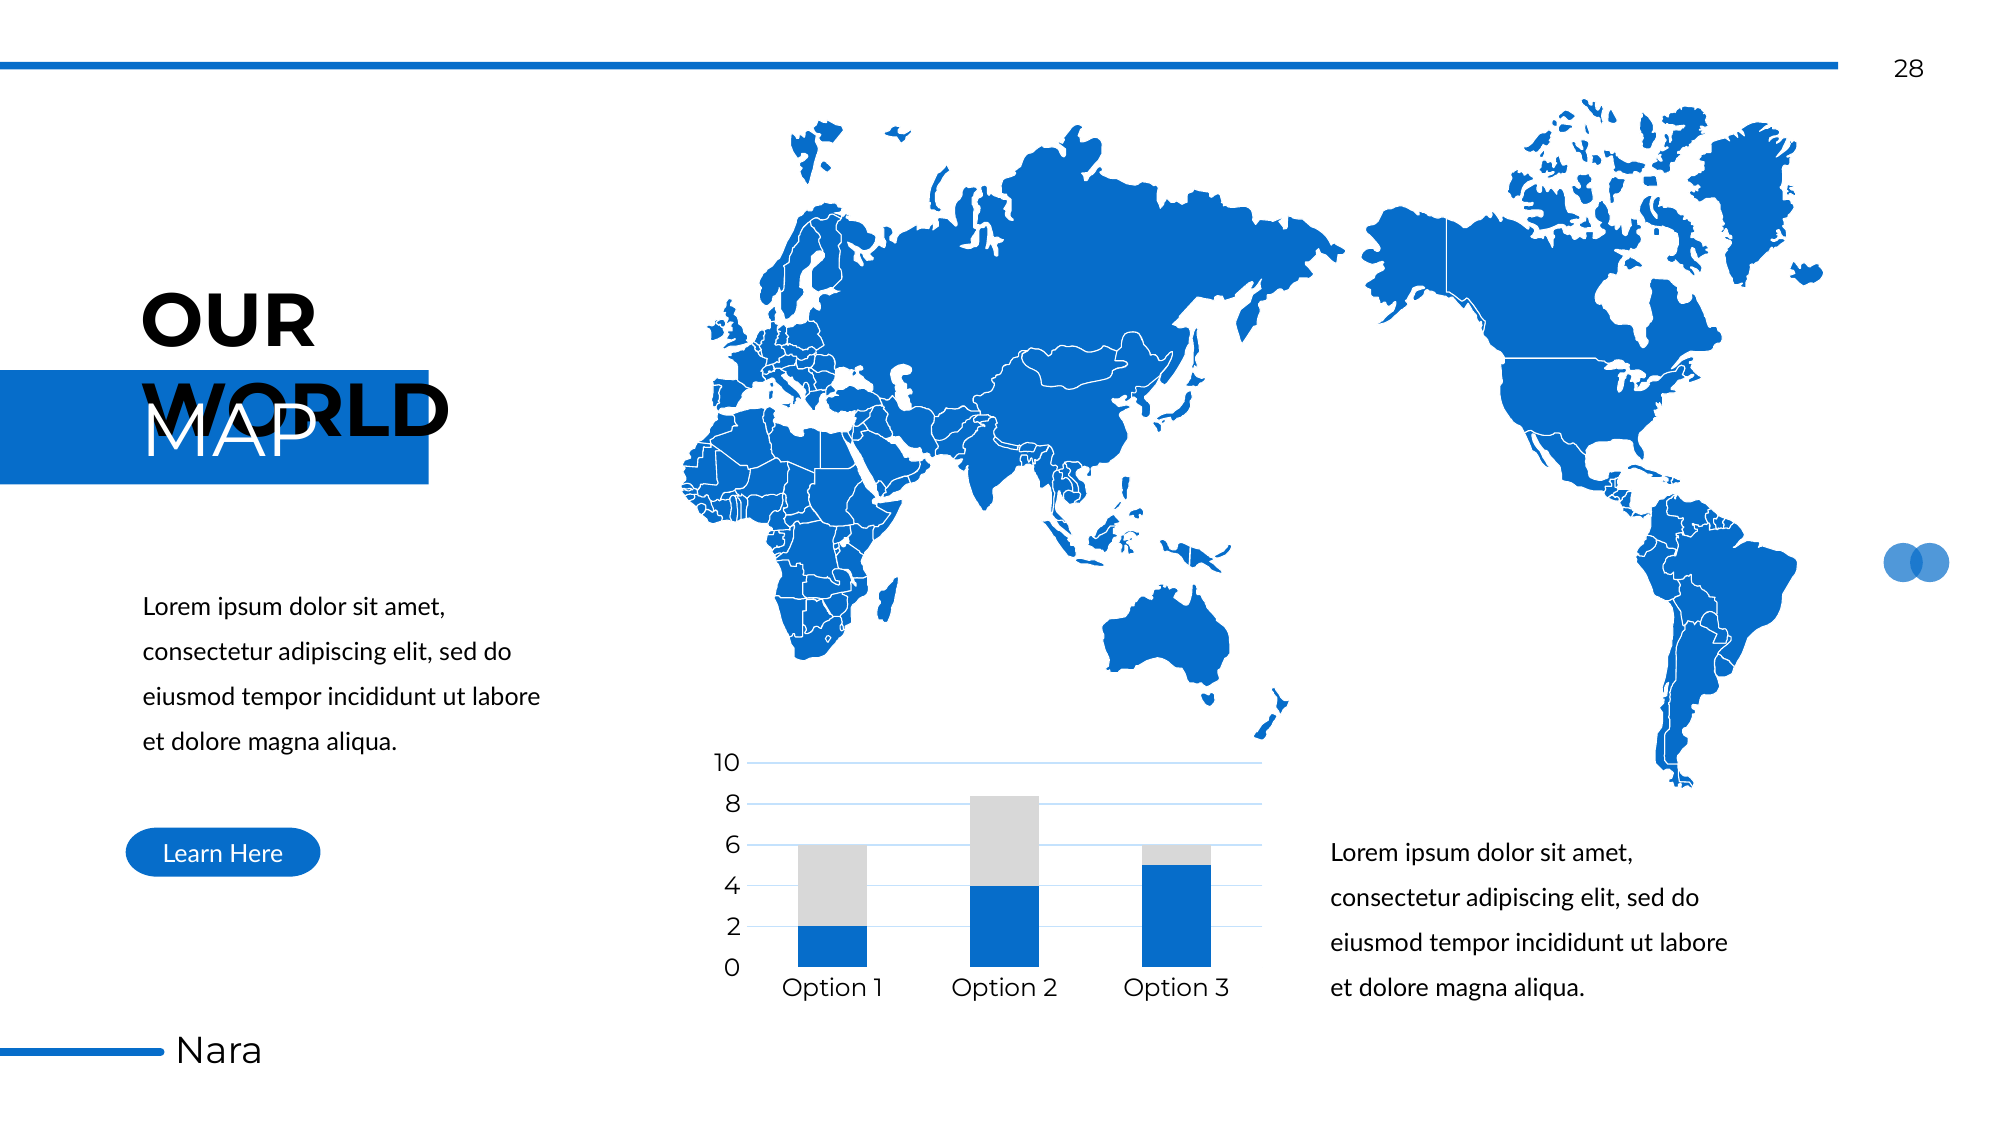

OUR WORLD

MAP
Lorem ipsum dolor sit amet, consectetur adipiscing elit, sed do eiusmod tempor incididunt ut labore et dolore magna aliqua.

### Chart

| Category | Series 1 | Series 2 |
|---|---|---|
| Option 1 | 2.0 | 4.0 |
| Option 2 | 4.0 | 4.4 |
| Option 3 | 5.0 | 1.0 |
Lorem ipsum dolor sit amet, consectetur adipiscing elit, sed do eiusmod tempor incididunt ut labore et dolore magna aliqua.
Learn Here